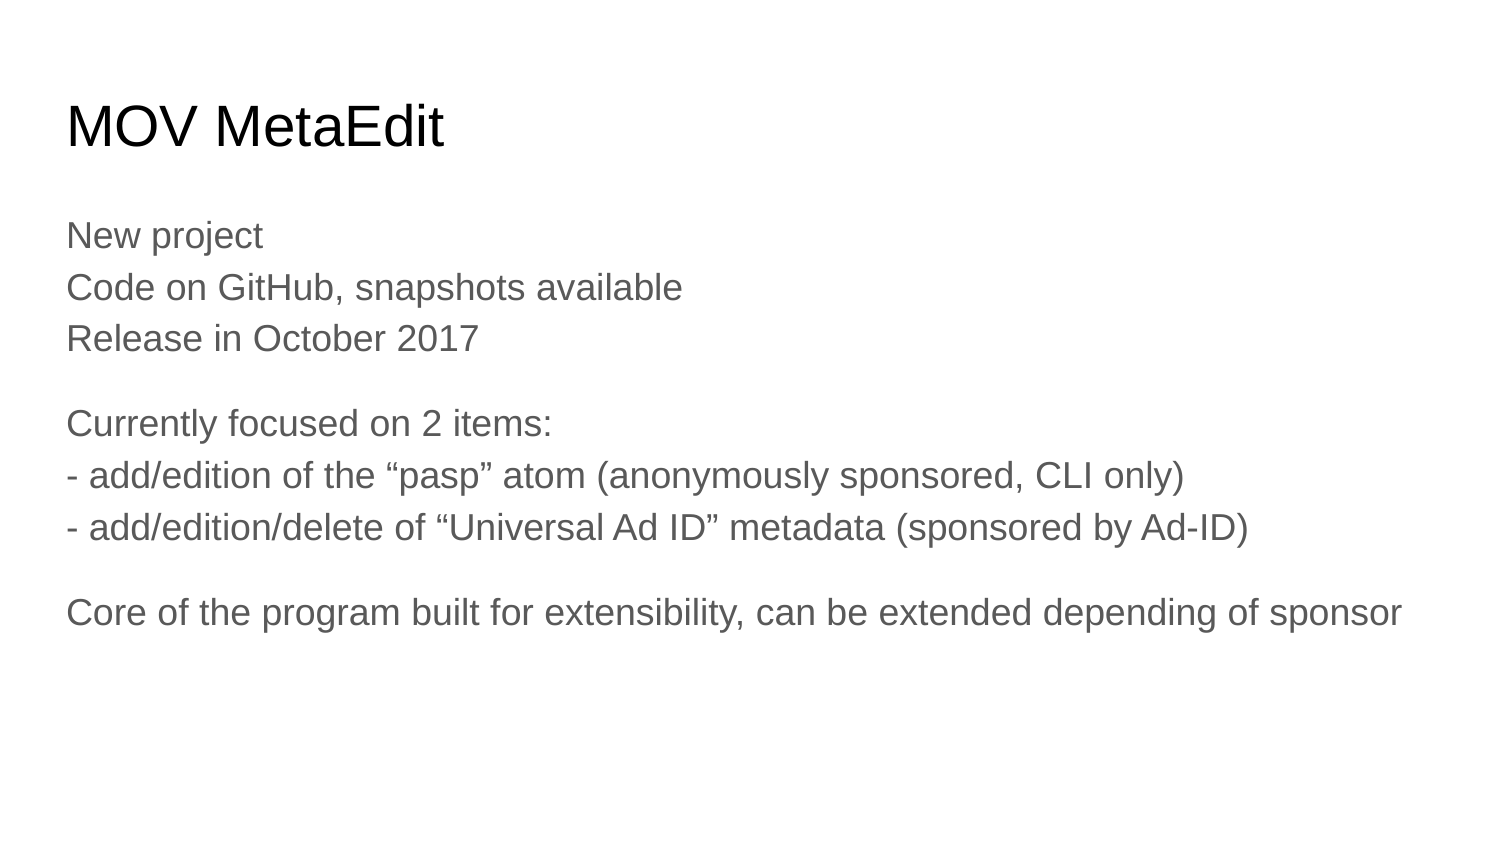

# MOV MetaEdit
New project
Code on GitHub, snapshots available
Release in October 2017
Currently focused on 2 items:
- add/edition of the “pasp” atom (anonymously sponsored, CLI only)
- add/edition/delete of “Universal Ad ID” metadata (sponsored by Ad-ID)
Core of the program built for extensibility, can be extended depending of sponsor